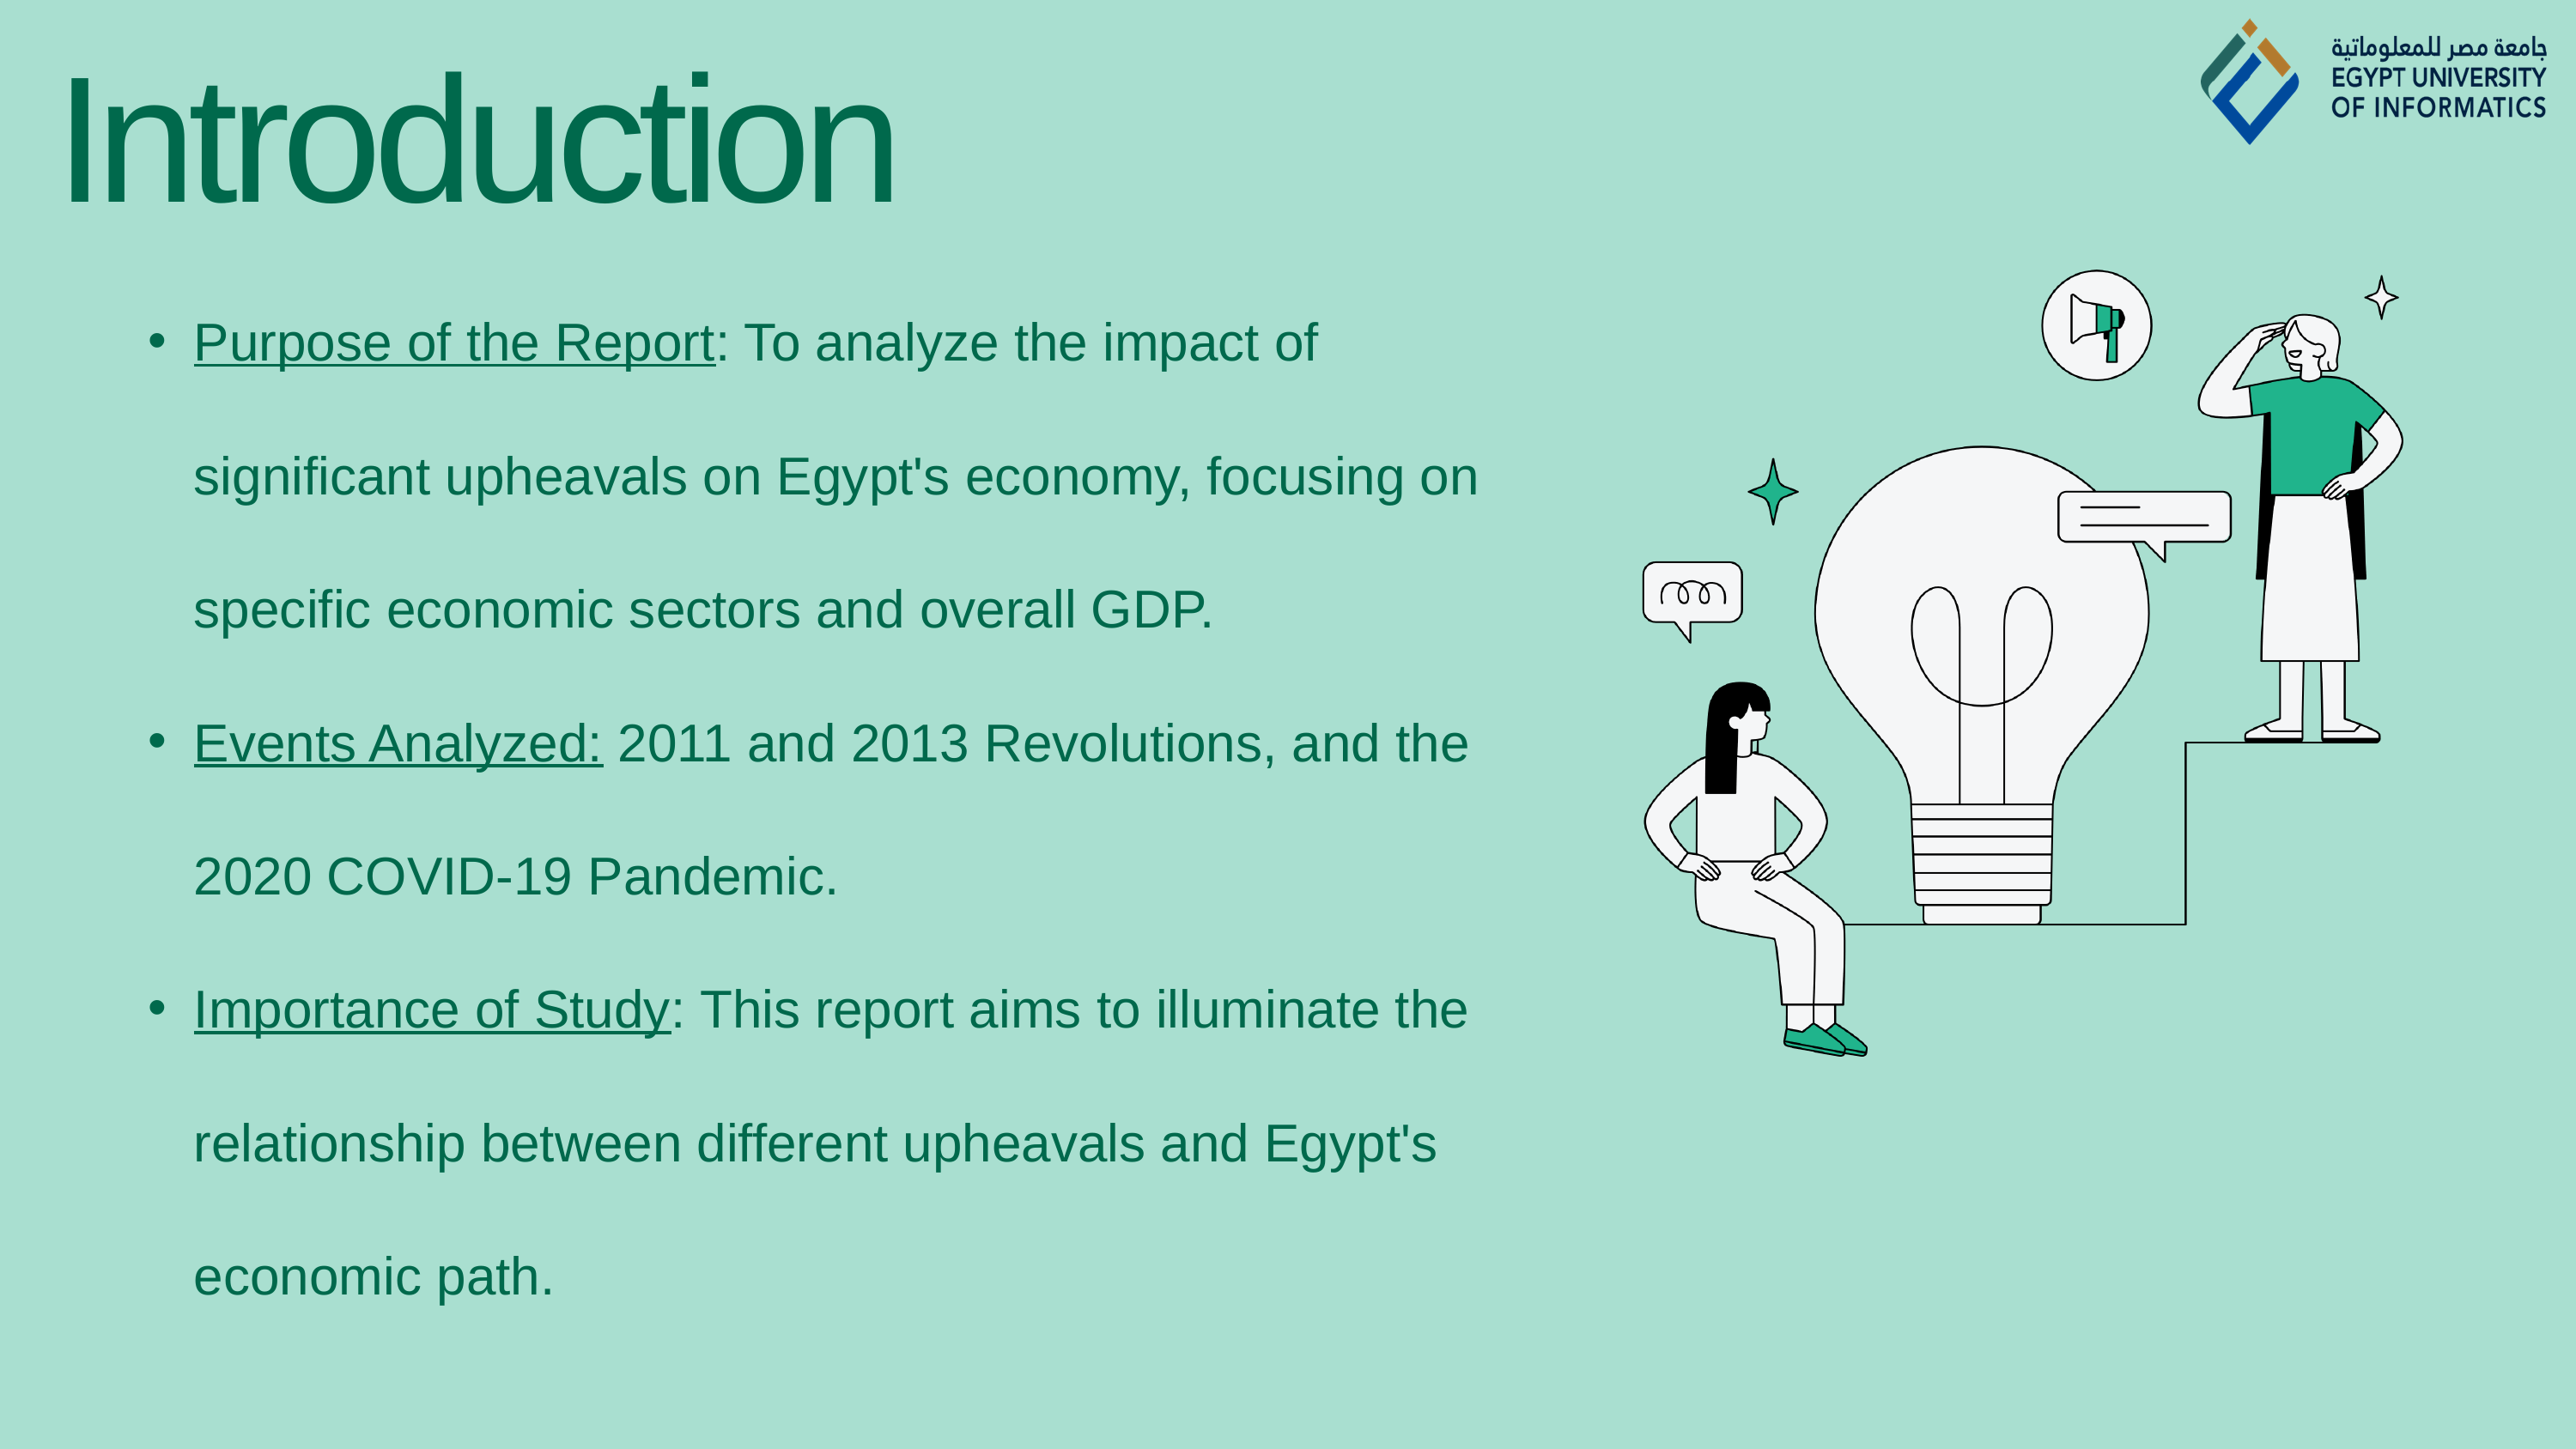

Introduction
Purpose of the Report: To analyze the impact of significant upheavals on Egypt's economy, focusing on specific economic sectors and overall GDP.
Events Analyzed: 2011 and 2013 Revolutions, and the 2020 COVID-19 Pandemic.
Importance of Study: This report aims to illuminate the relationship between different upheavals and Egypt's economic path.